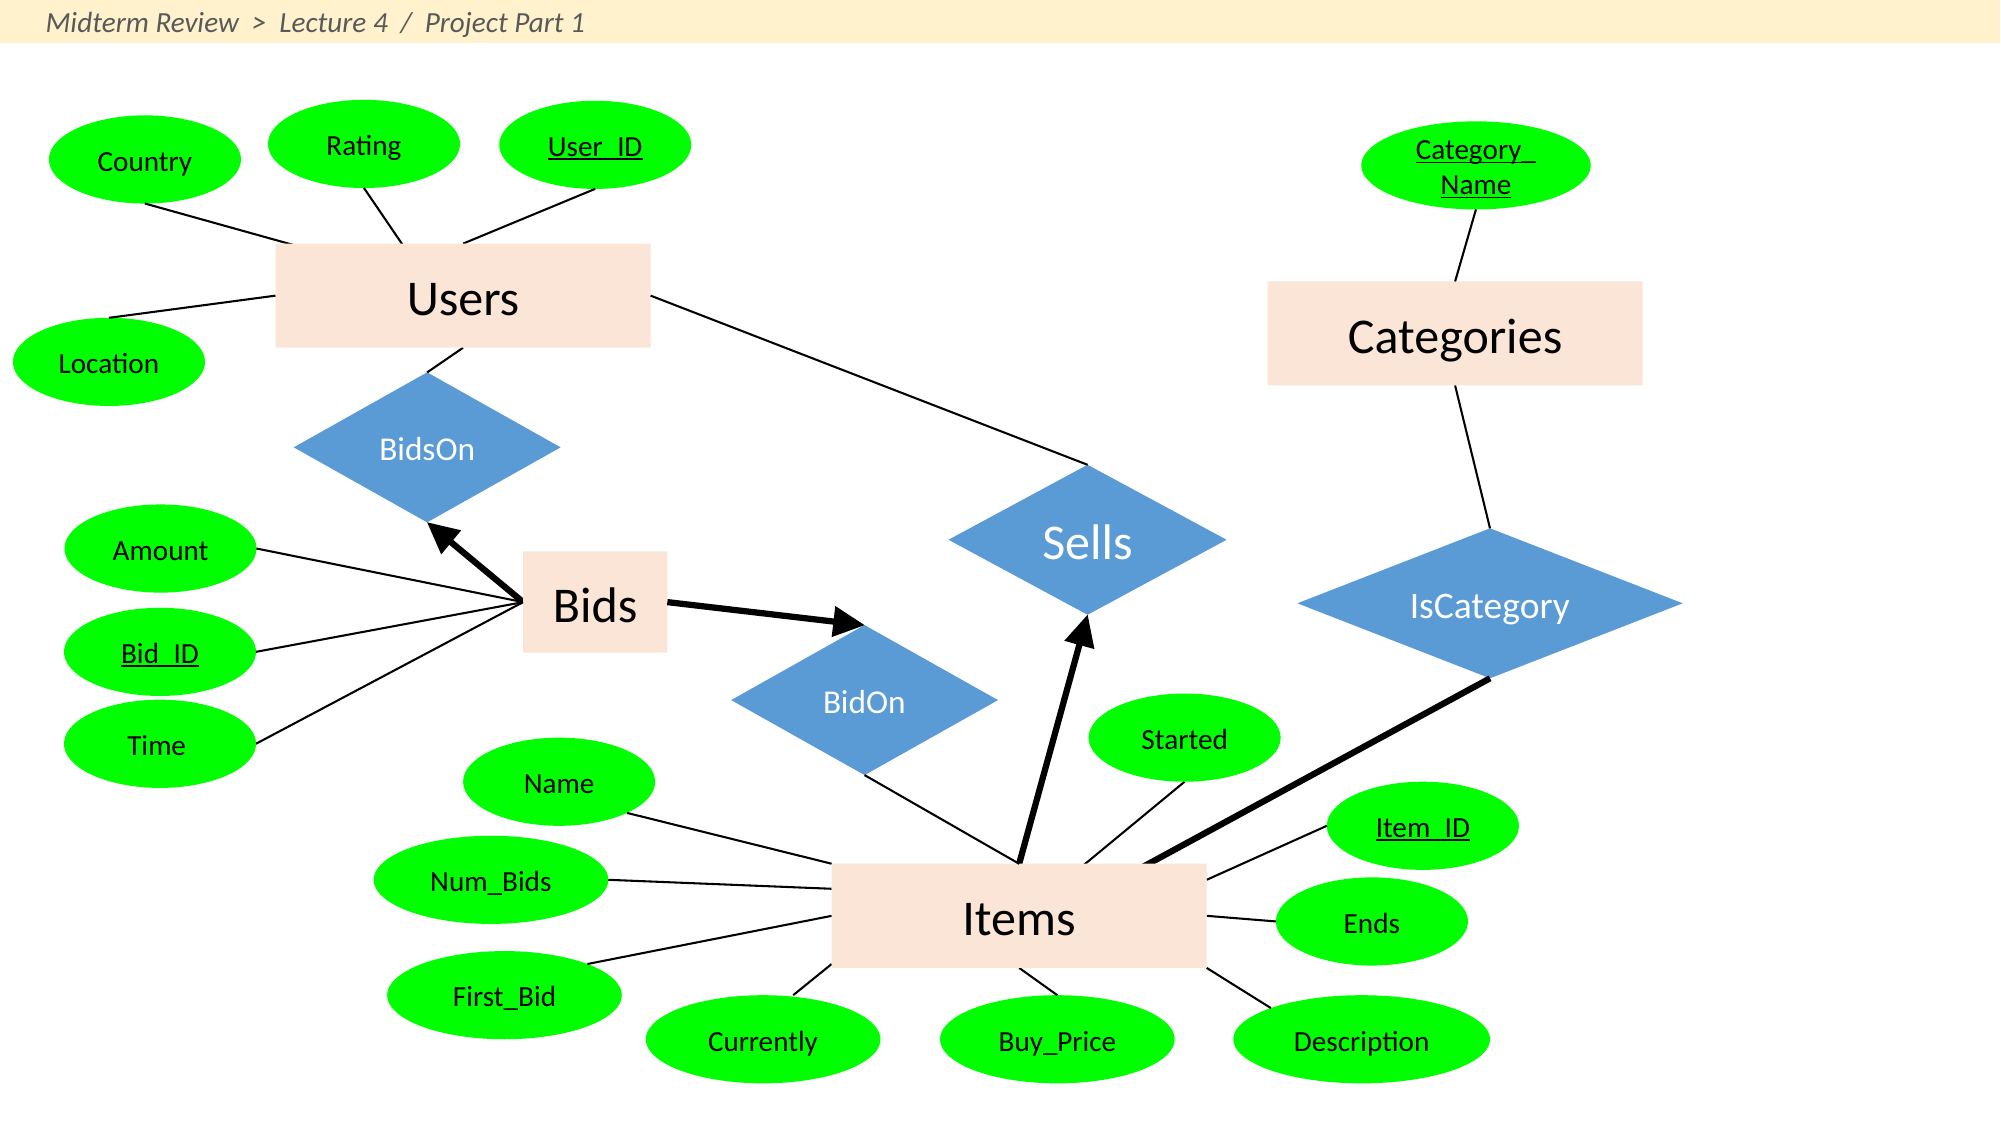

Midterm Review  >  Lecture 4  /  Project Part 1
Rating
User_ID
Country
Category_Name
Users
Categories
Location
BidsOn
Sells
Amount
IsCategory
Bids
Bid_ID
BidOn
Started
Time
Name
Item_ID
Num_Bids
Items
Ends
First_Bid
Currently
Buy_Price
Description